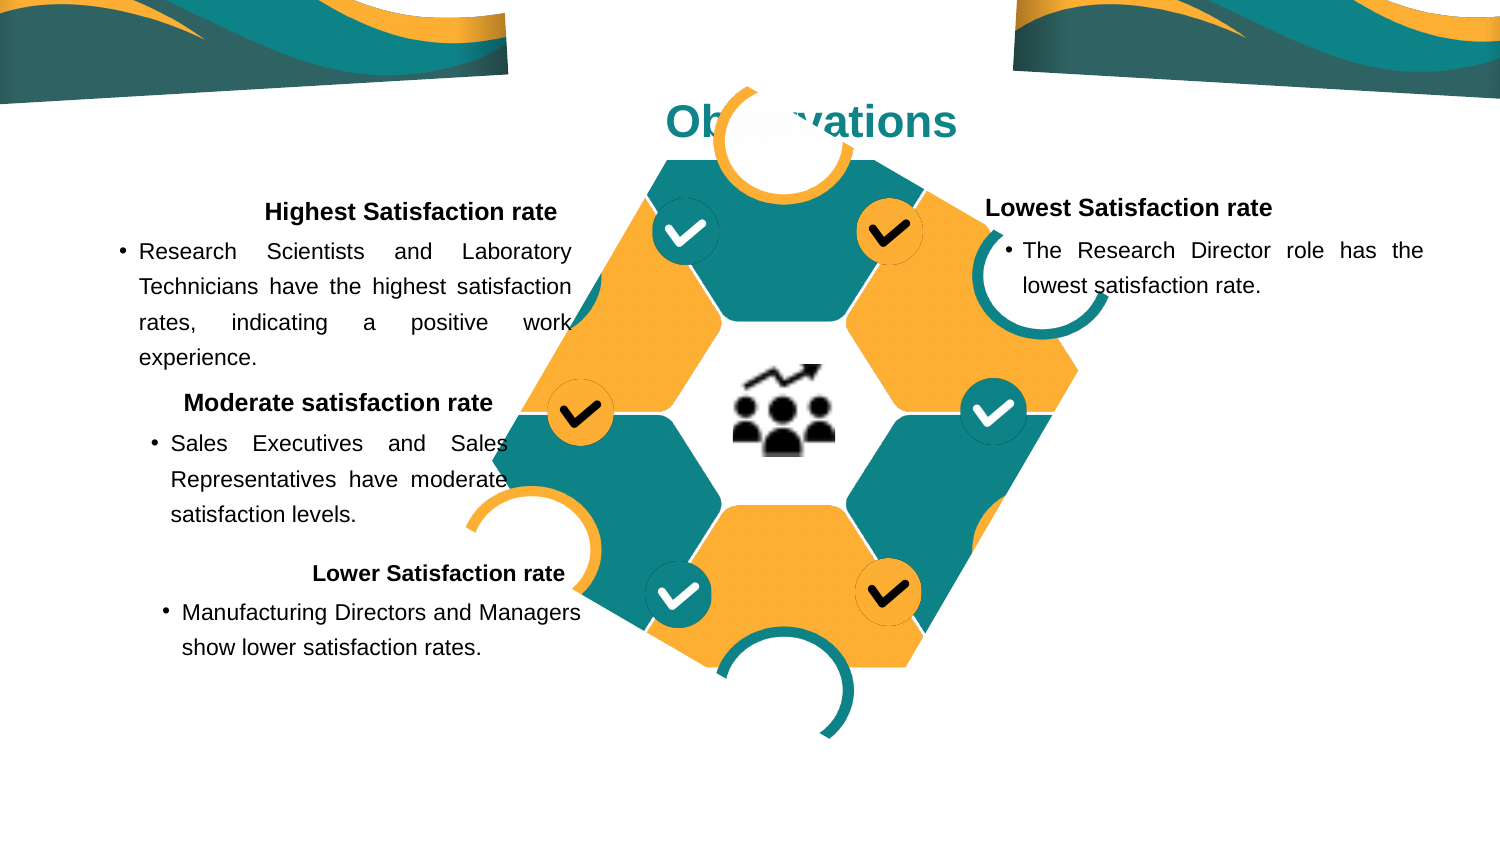

Observations

Lowest Satisfaction rate
Highest Satisfaction rate

The Research Director role has the lowest satisfaction rate.

Research Scientists and Laboratory Technicians have the highest satisfaction rates, indicating a positive work experience.

Moderate satisfaction rate
Sales Executives and Sales Representatives have moderate satisfaction levels.

Lower Satisfaction rate

Manufacturing Directors and Managers show lower satisfaction rates.